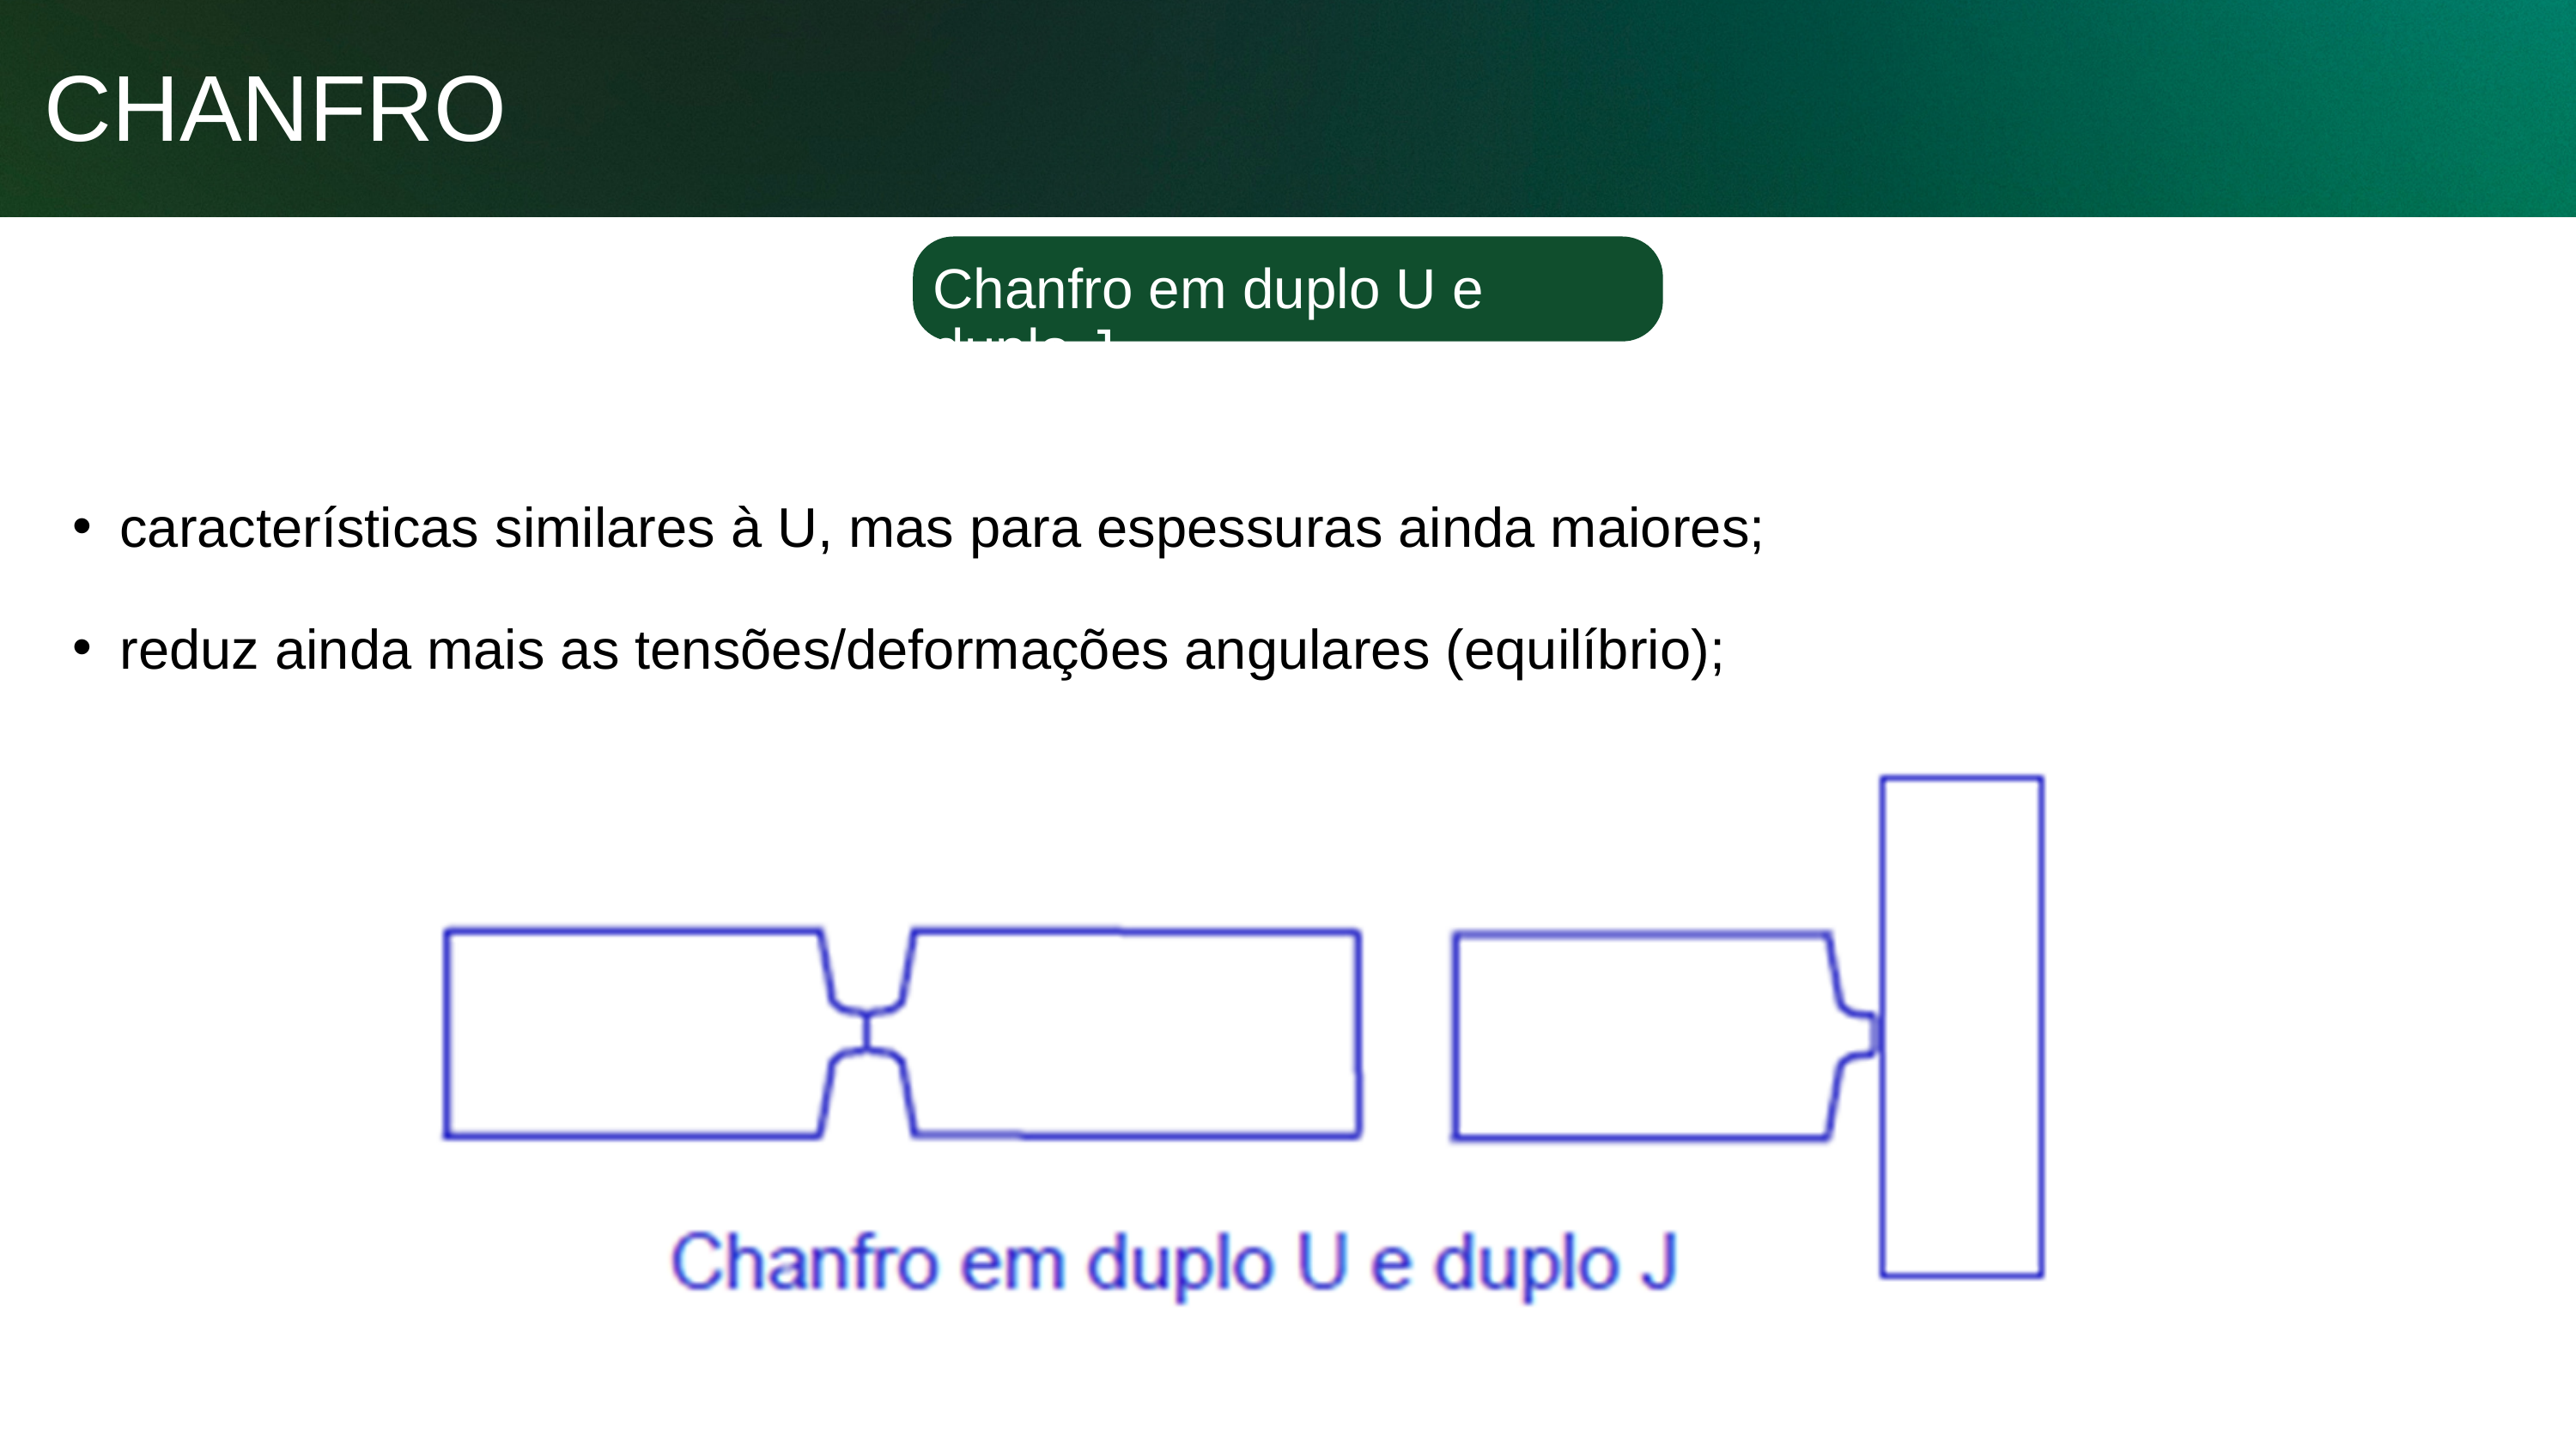

CHANFRO

Chanfro em duplo U e duplo J
características similares à U, mas para espessuras ainda maiores;
reduz ainda mais as tensões/deformações angulares (equilíbrio);